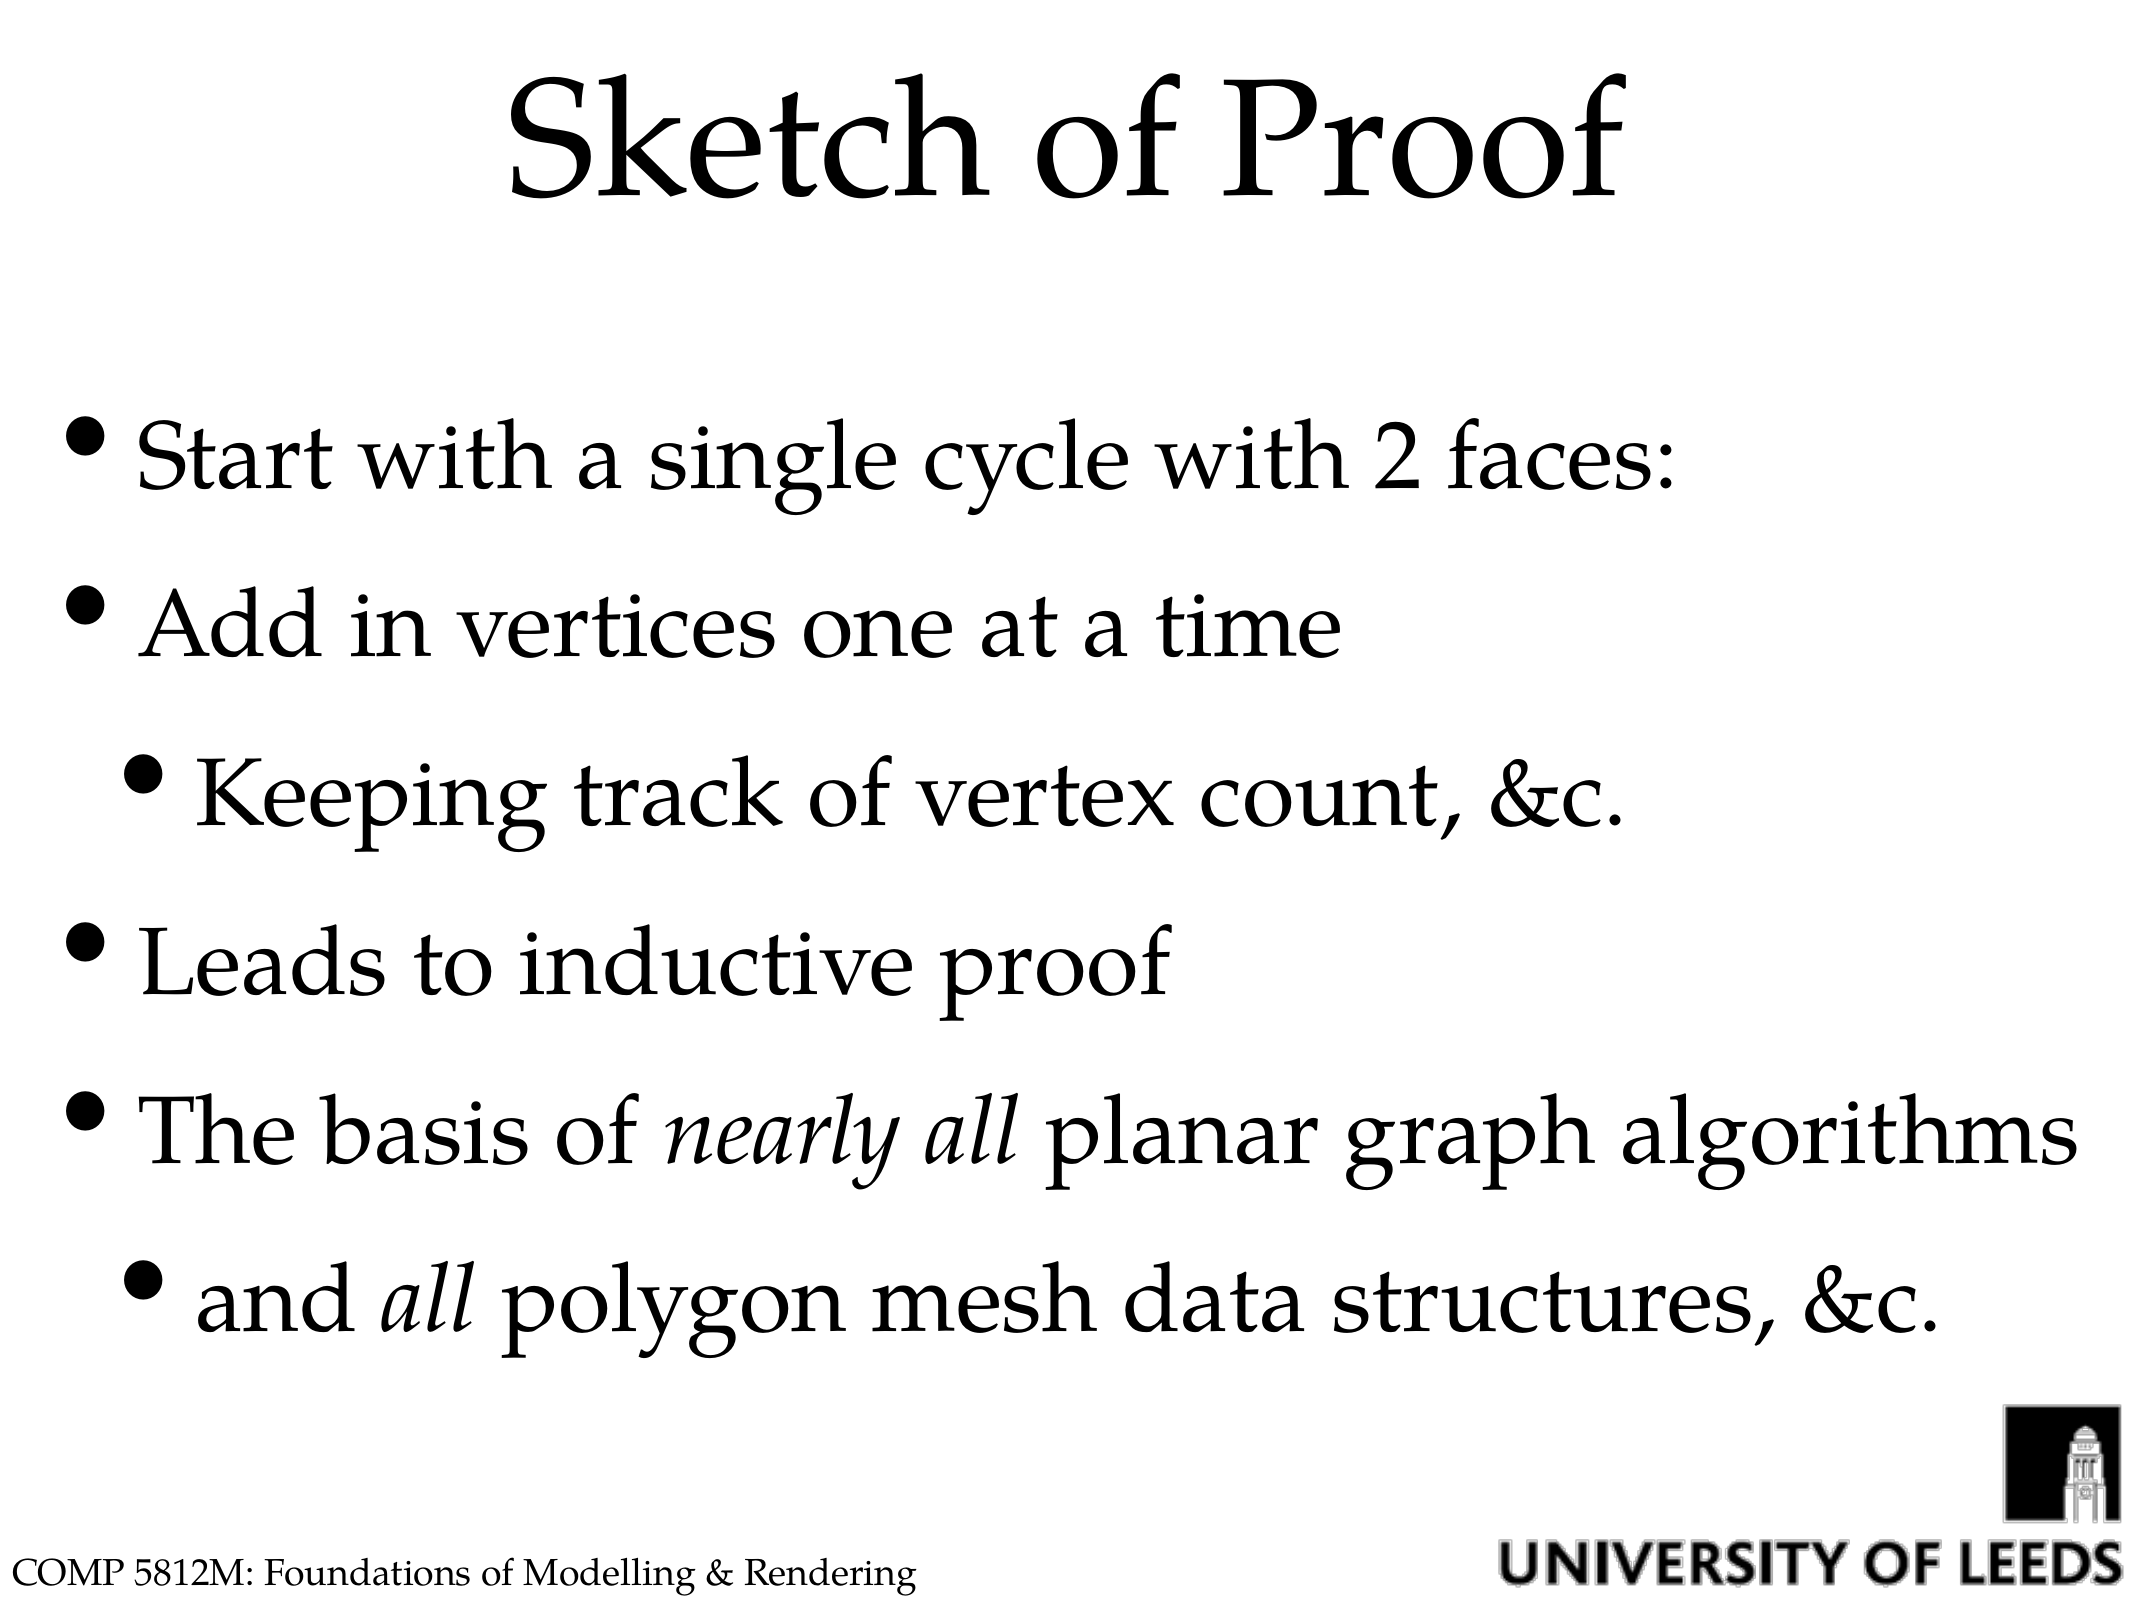

# Sketch of Proof
Start with a single cycle with 2 faces:
Add in vertices one at a time
Keeping track of vertex count, &c.
Leads to inductive proof
The basis of nearly all planar graph algorithms
and all polygon mesh data structures, &c.